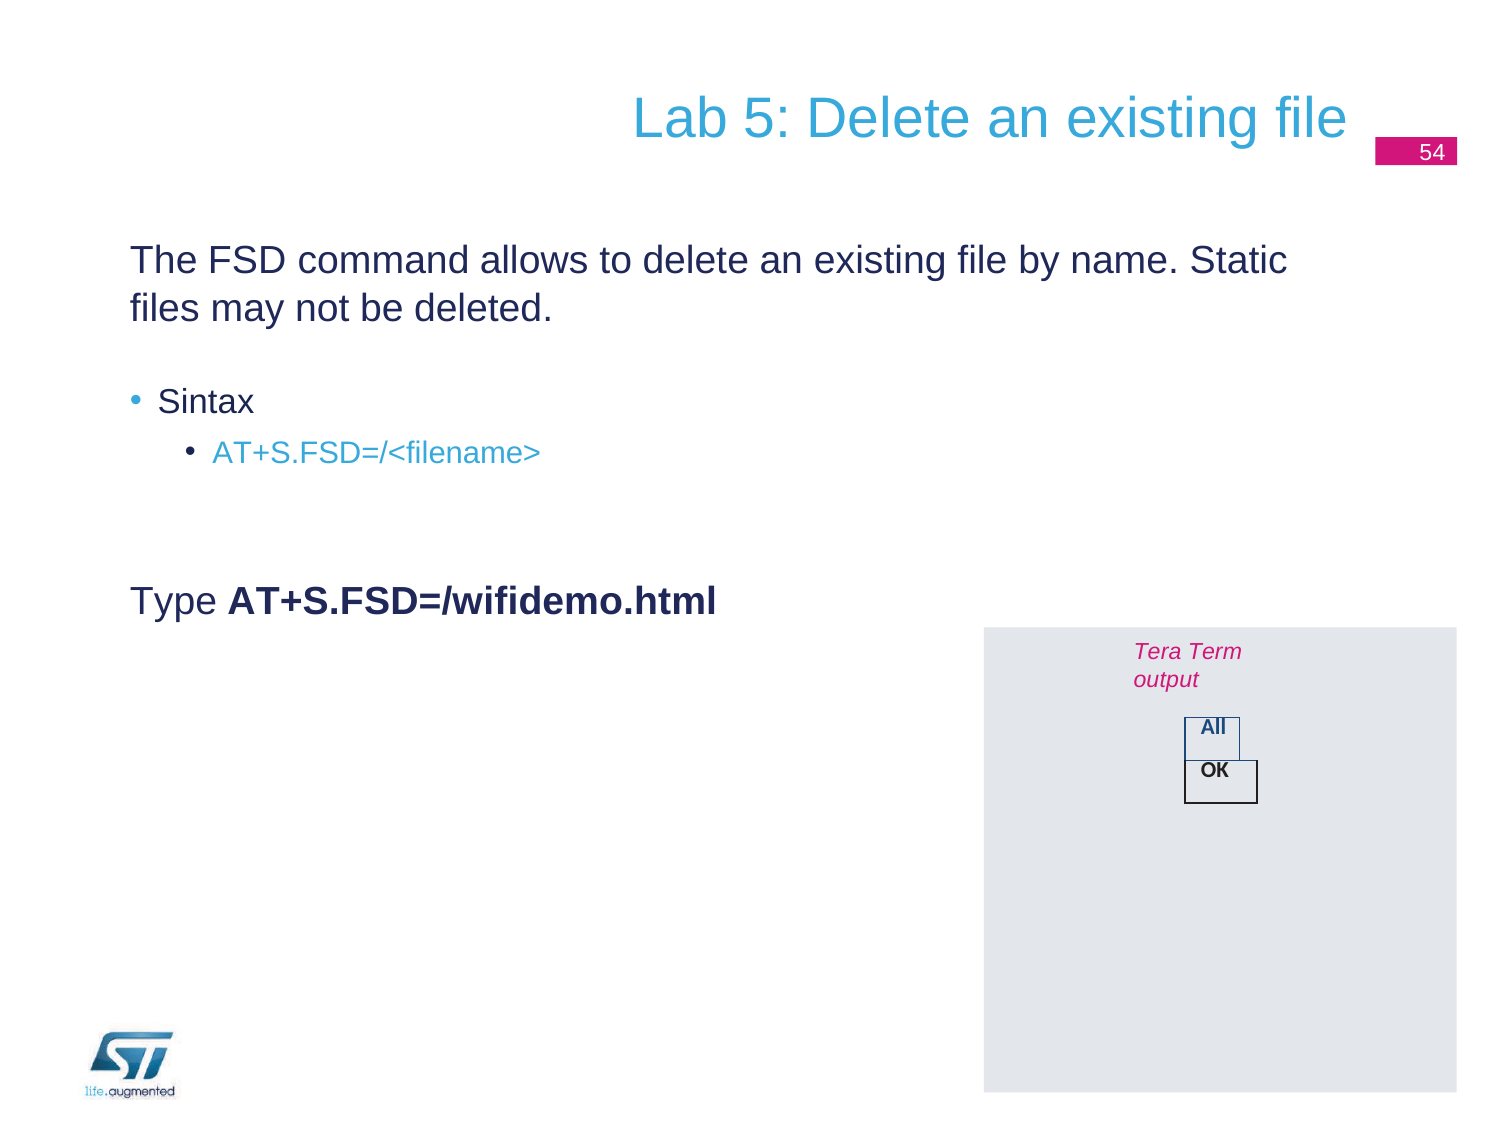

# Lab 5: Delete an existing file
54
The FSD command allows to delete an existing file by name. Static
files may not be deleted.

Sintax
AT+S.FSD=/<filename>

Type AT+S.FSD=/wifidemo.html

Tera Term output
| All |  |
| --- | --- |
| OK |  |